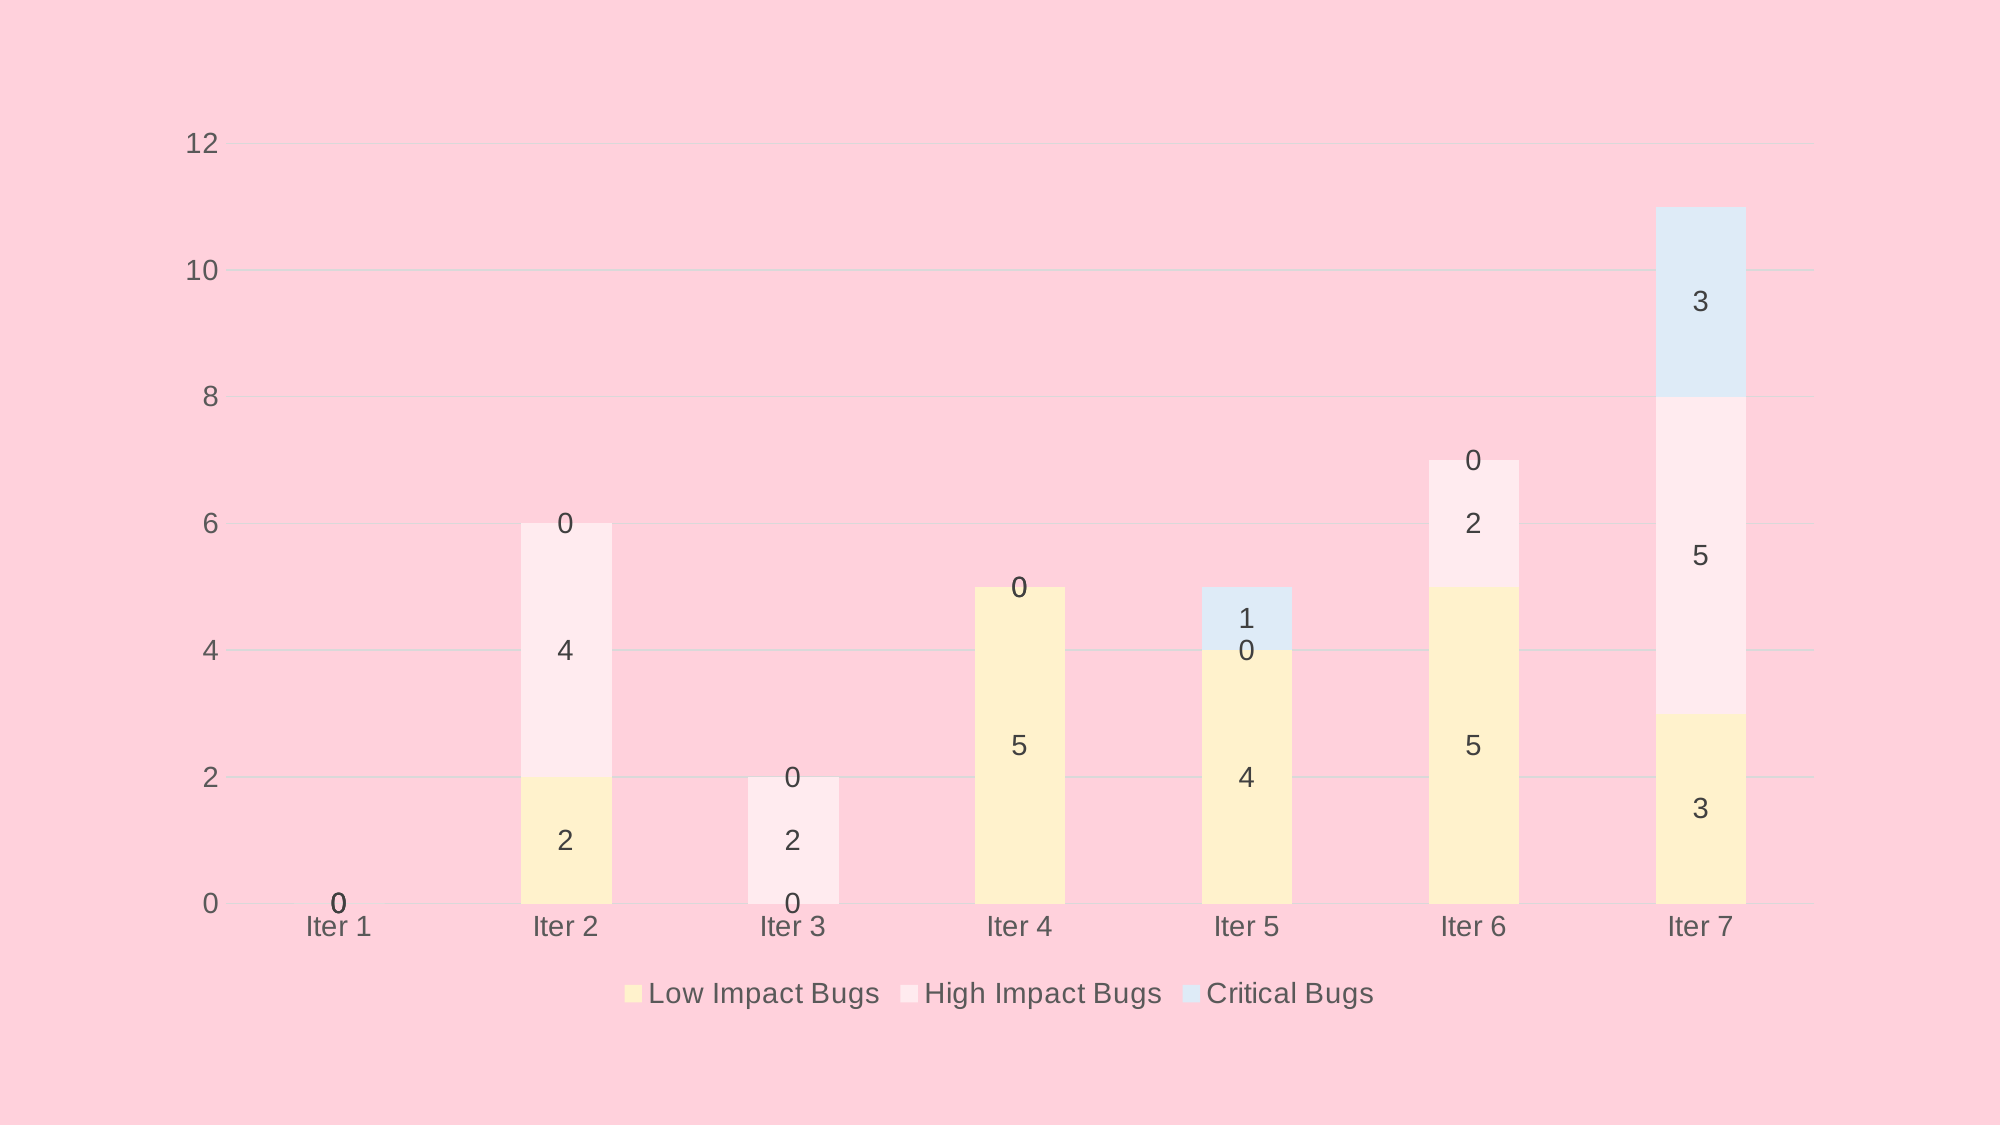

### Chart

| Category | Low Impact Bugs | High Impact Bugs | Critical Bugs |
|---|---|---|---|
| Iter 1 | 0.0 | 0.0 | 0.0 |
| Iter 2 | 2.0 | 4.0 | 0.0 |
| Iter 3 | 0.0 | 2.0 | 0.0 |
| Iter 4 | 5.0 | 0.0 | 0.0 |
| Iter 5 | 4.0 | 0.0 | 1.0 |
| Iter 6 | 5.0 | 2.0 | 0.0 |
| Iter 7 | 3.0 | 5.0 | 3.0 |